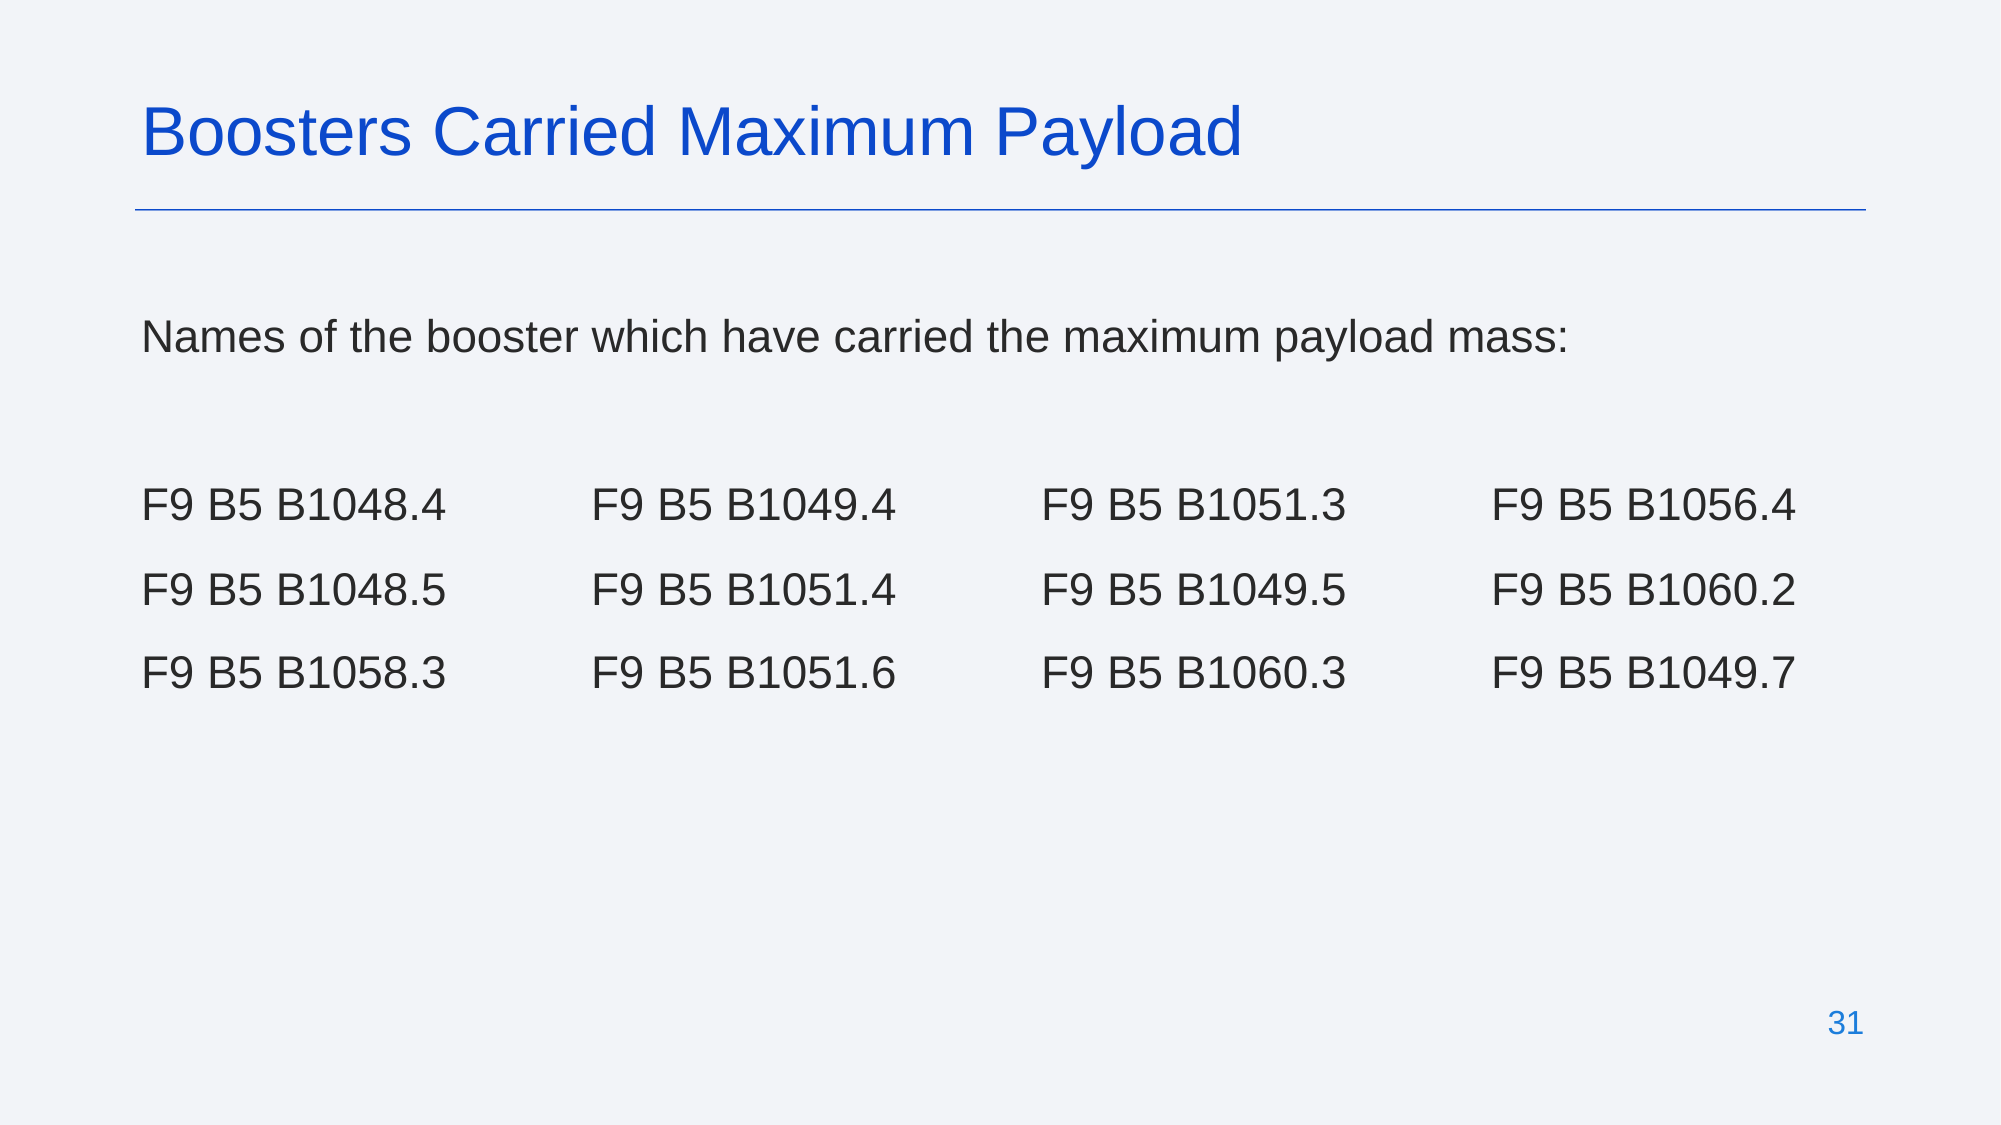

Boosters Carried Maximum Payload
Names of the booster which have carried the maximum payload mass:

F9 B5 B1048.4	F9 B5 B1049.4	F9 B5 B1051.3	F9 B5 B1056.4
F9 B5 B1048.5	F9 B5 B1051.4	F9 B5 B1049.5	F9 B5 B1060.2
F9 B5 B1058.3	F9 B5 B1051.6	F9 B5 B1060.3	F9 B5 B1049.7

31